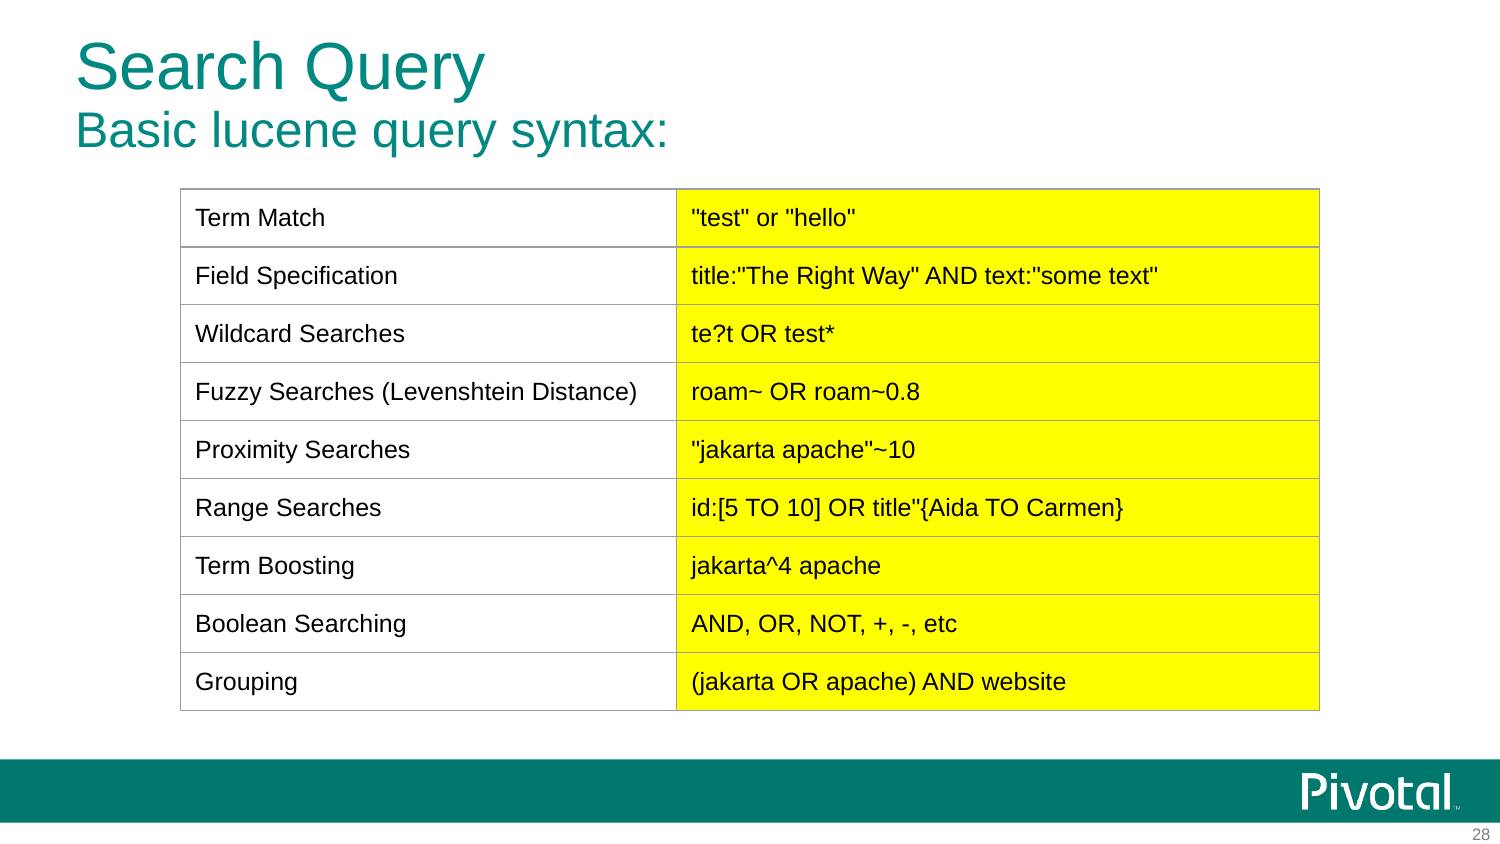

# Search Query
Basic lucene query syntax:
| Term Match | "test" or "hello" |
| --- | --- |
| Field Specification | title:"The Right Way" AND text:"some text" |
| Wildcard Searches | te?t OR test\* |
| Fuzzy Searches (Levenshtein Distance) | roam~ OR roam~0.8 |
| Proximity Searches | "jakarta apache"~10 |
| Range Searches | id:[5 TO 10] OR title"{Aida TO Carmen} |
| Term Boosting | jakarta^4 apache |
| Boolean Searching | AND, OR, NOT, +, -, etc |
| Grouping | (jakarta OR apache) AND website |